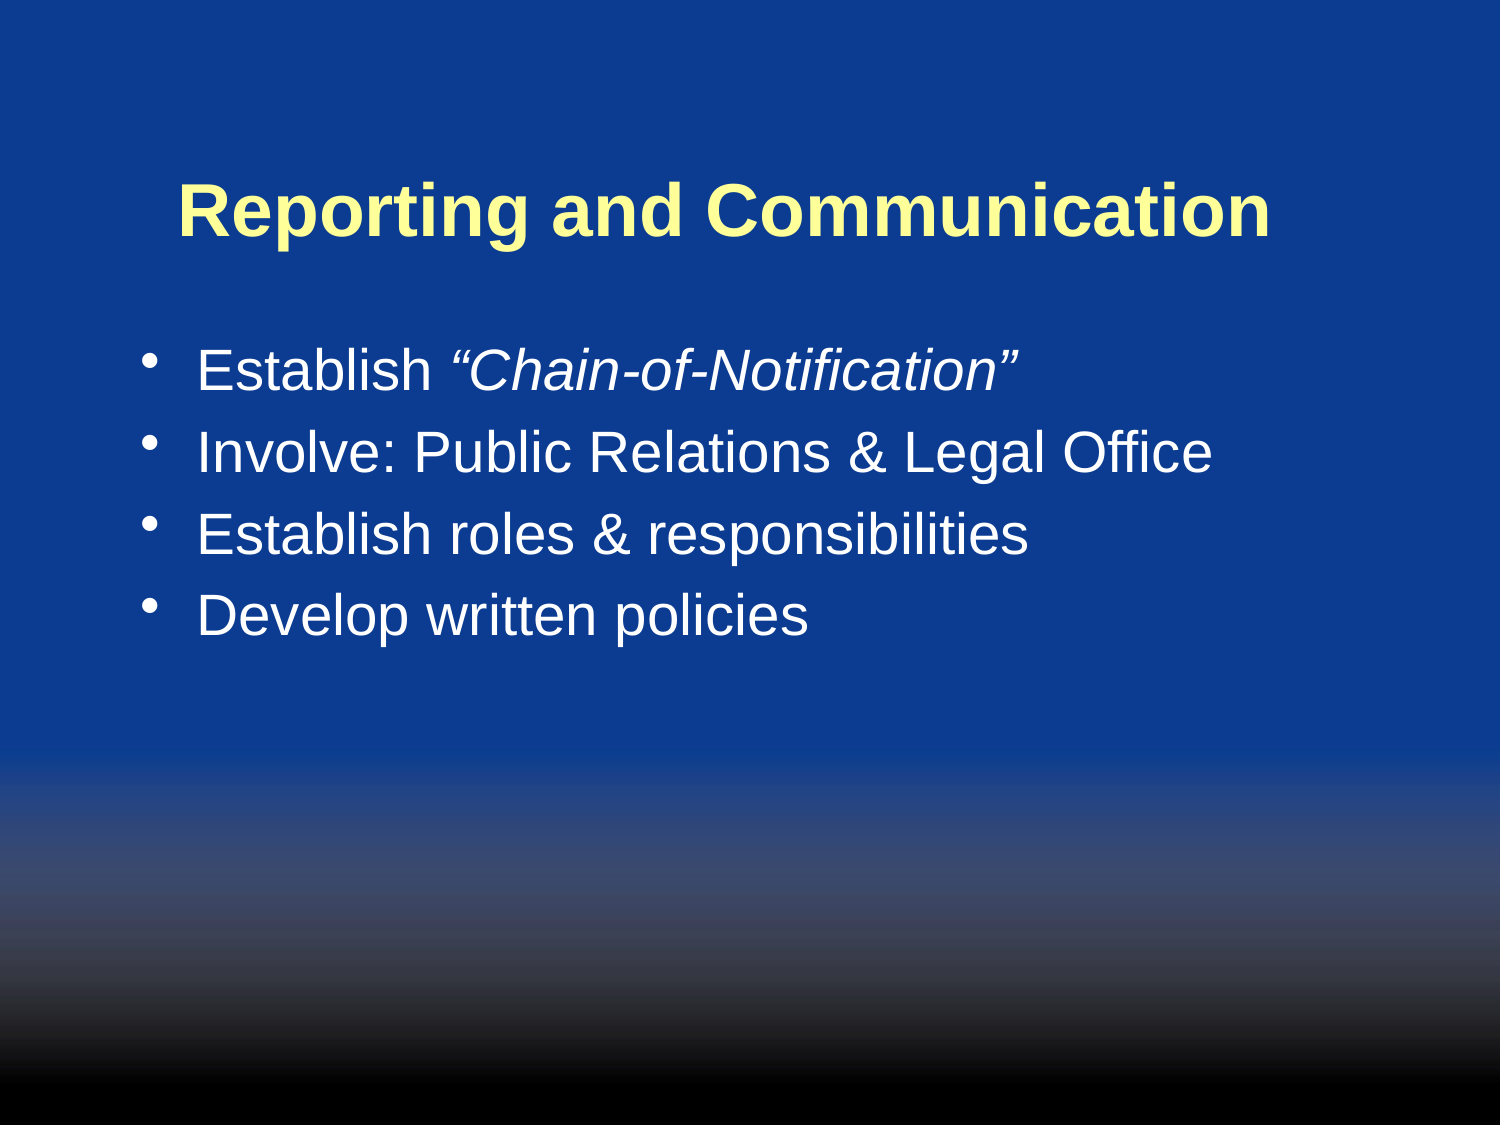

# Reporting and Communication
Establish “Chain-of-Notification”
Involve: Public Relations & Legal Office
Establish roles & responsibilities
Develop written policies